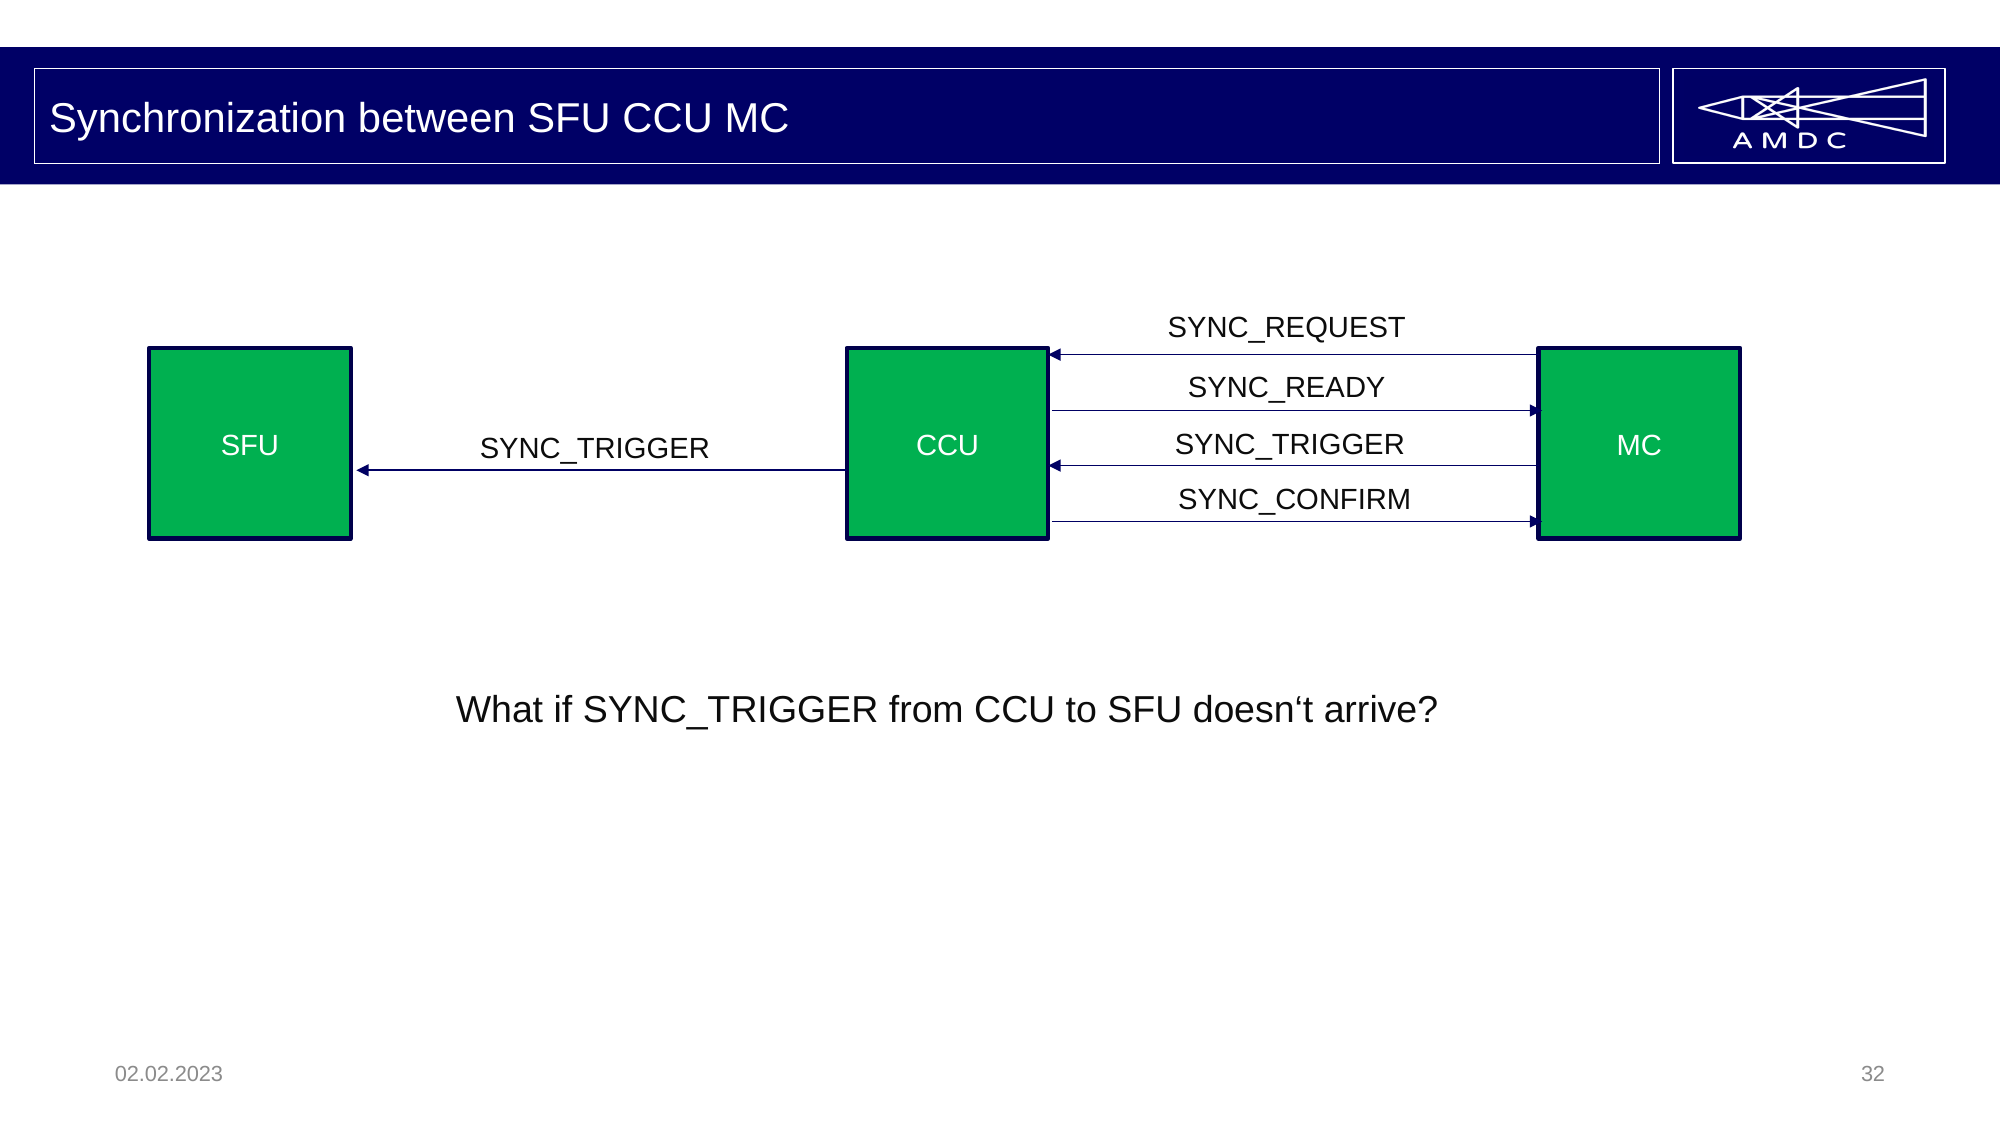

# Synchronization between SFU CCU MC
SYNC_REQUEST
SFU
CCU
MC
SYNC_READY
SYNC_TRIGGER
SYNC_TRIGGER
SYNC_CONFIRM
What if SYNC_TRIGGER from CCU to SFU doesn‘t arrive?

02.02.2023
32